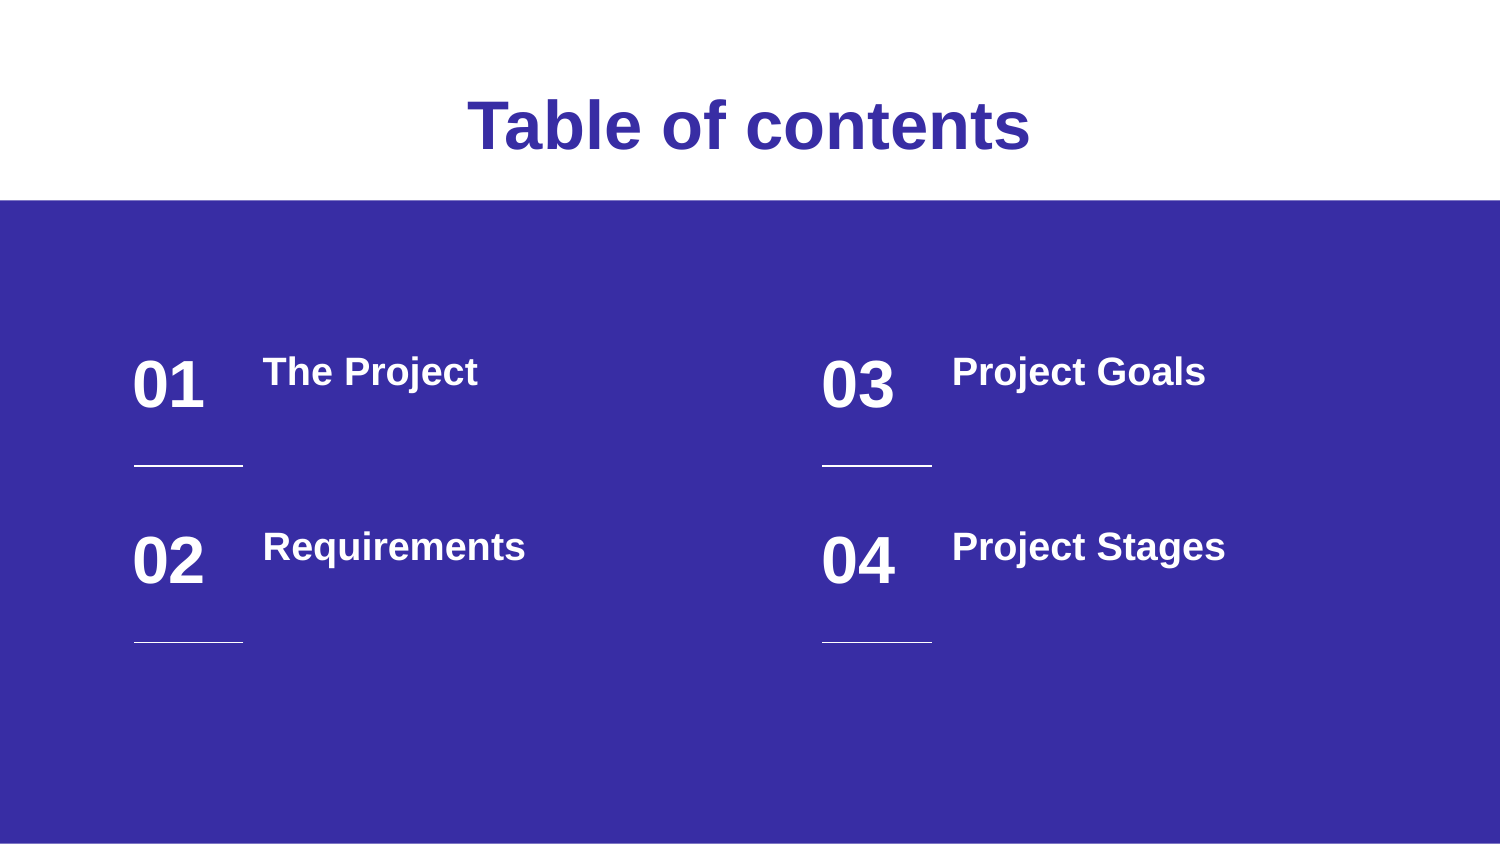

# Table of contents
The Project
Project Goals
01
03

Project Stages
Requirements
02
04